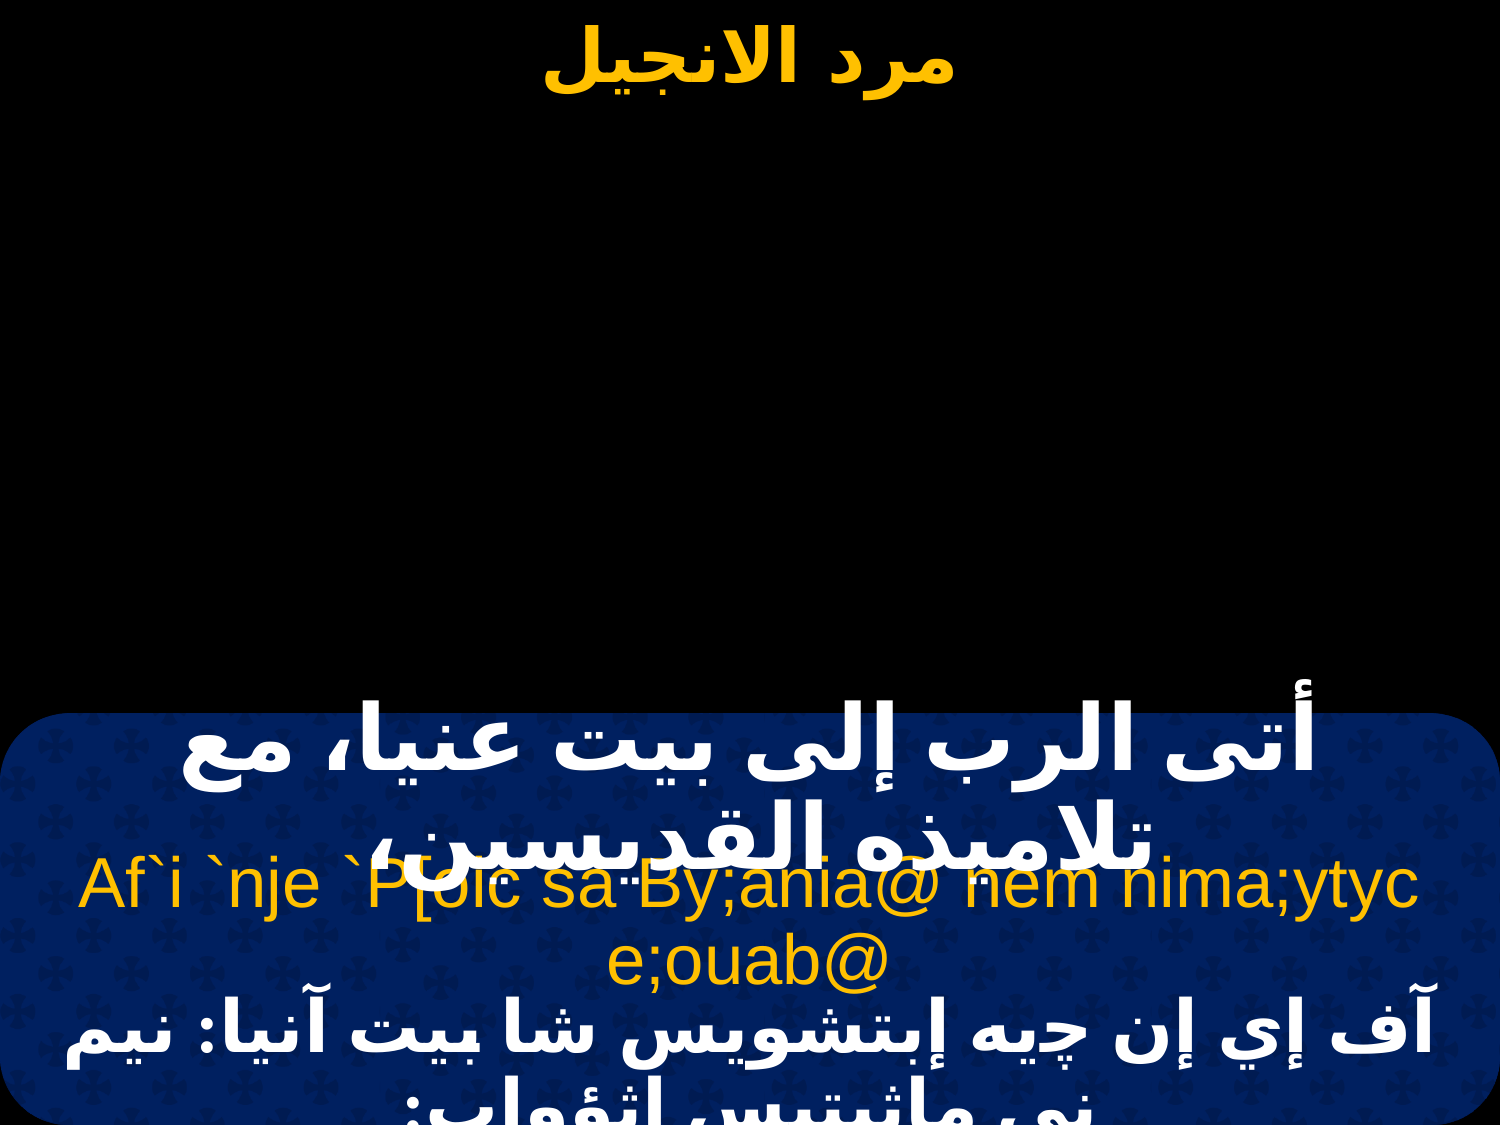

#
أتى الرب إلى بيت عنيا، مع تلاميذه القديسين،
Af`i `nje `P[oic sa By;ania@ nem nima;ytyc e;ouab@
آف إي إن ﭼيه إبتشويس شا بيت آنيا: نيم ني ماثيتيس إثؤواب: